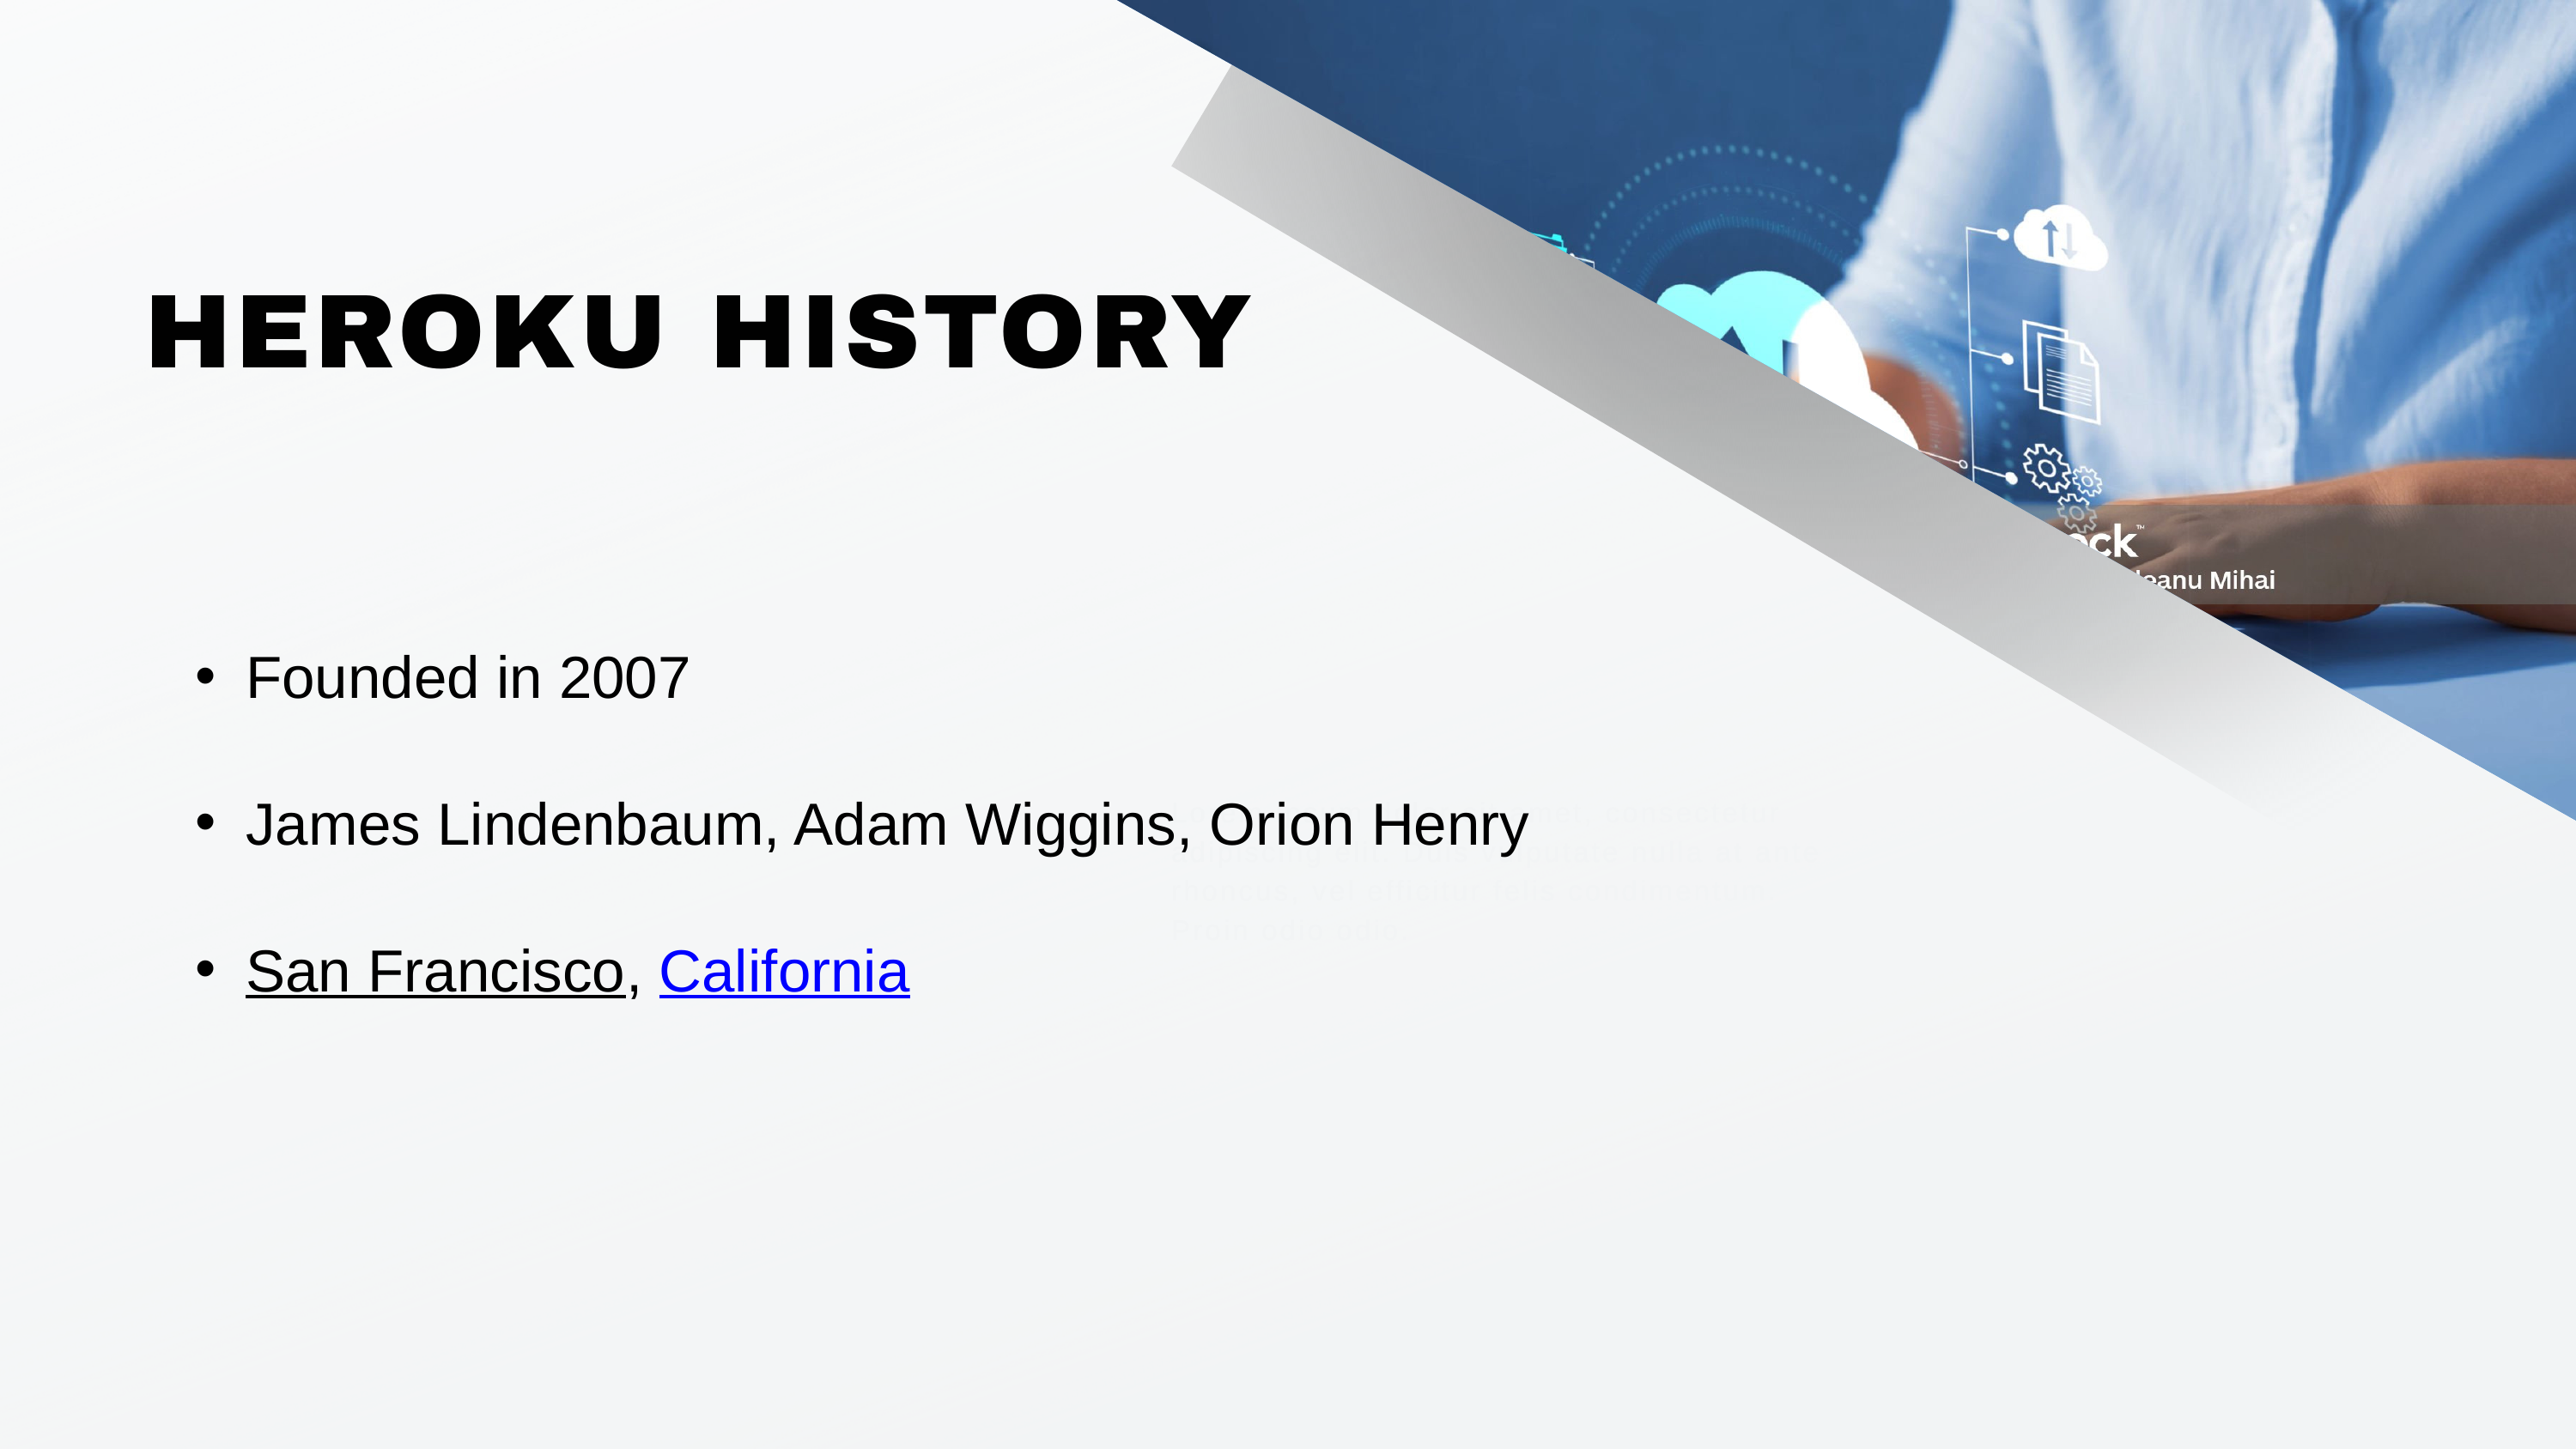

HEROKU HISTORY

Founded in 2007
James Lindenbaum, Adam Wiggins, Orion Henry
San Francisco, California

Lorem ipsum dolor sit amet, consectetur adipiscing elit. Duis vulputate nulla at ante rhoncus, vel efficitur felis condimentum. Proin odio odio.